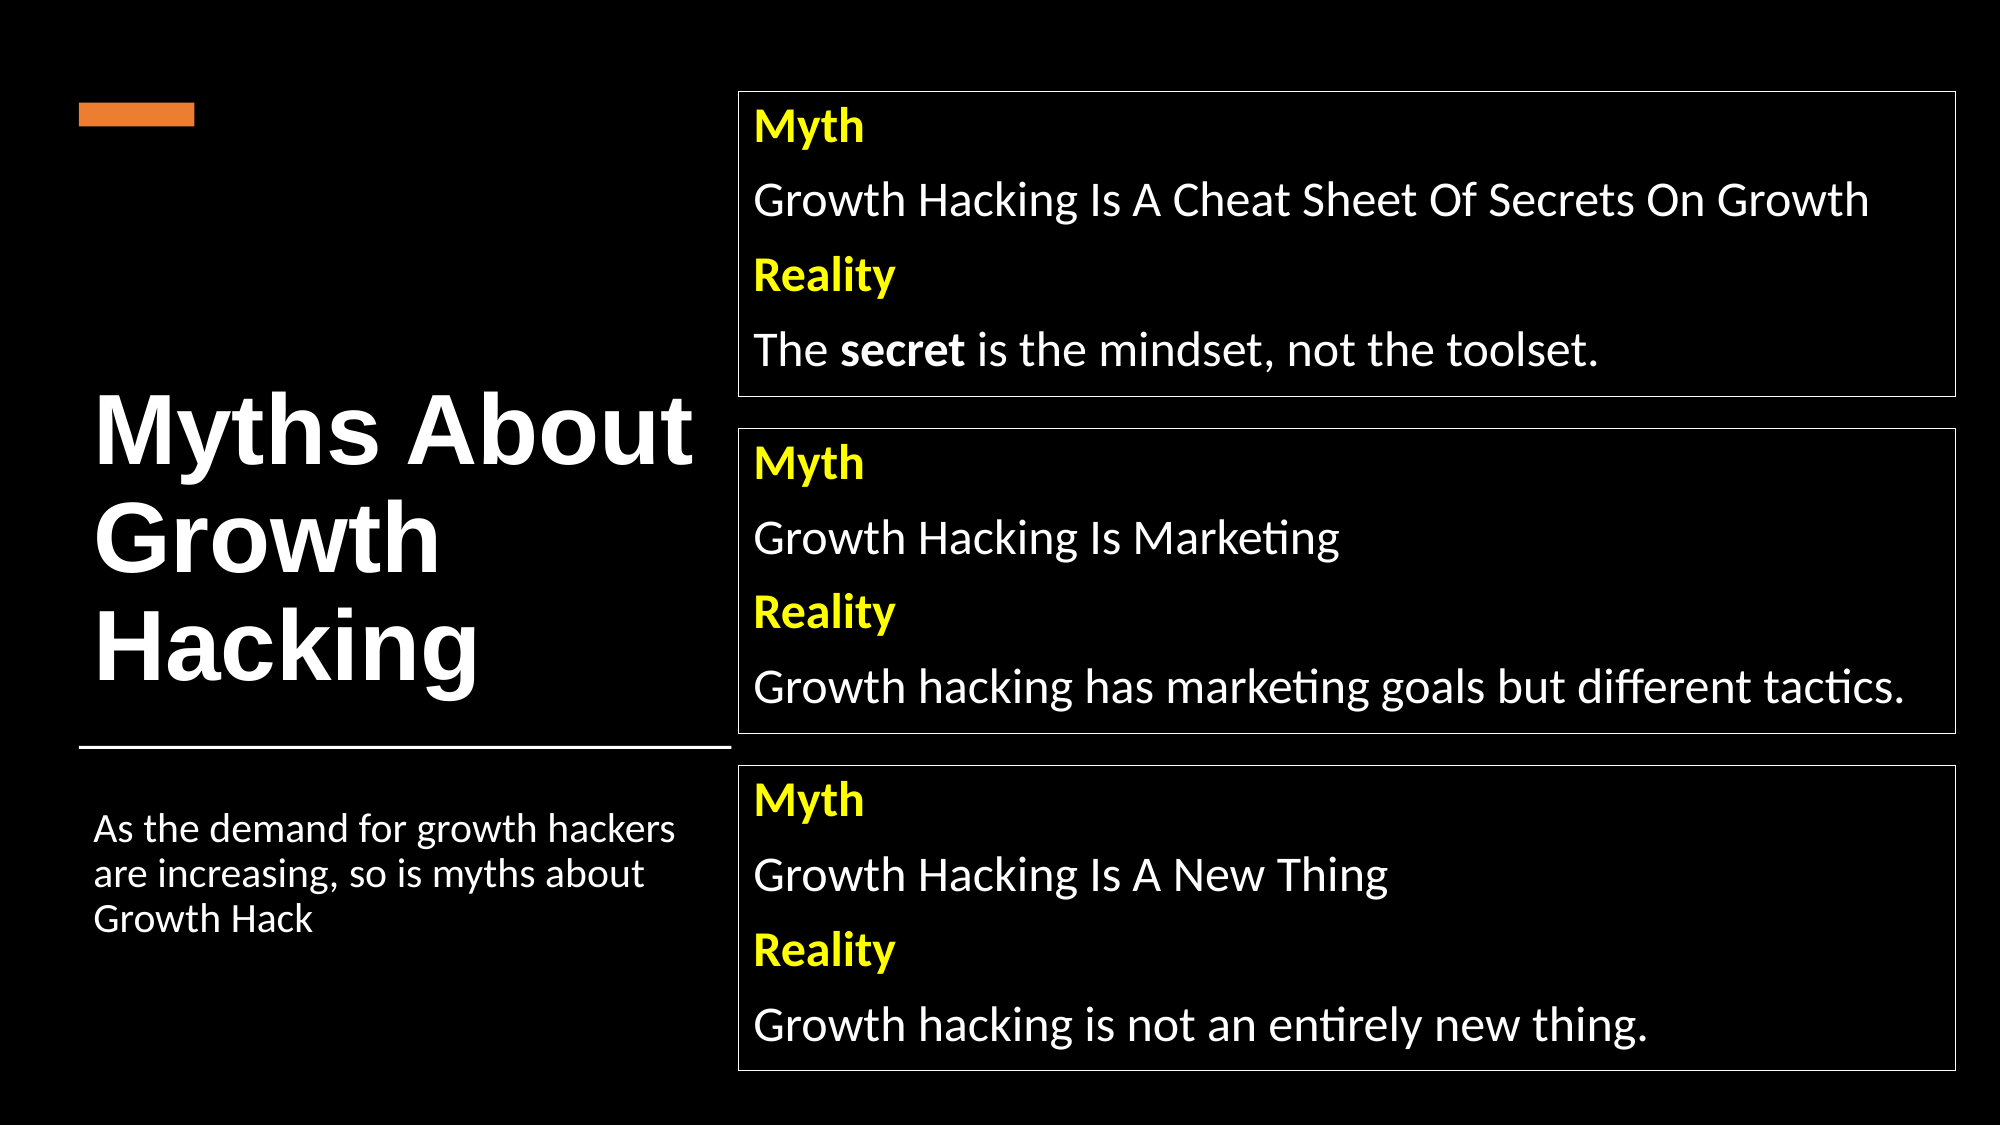

Myth
Growth Hacking Is A Cheat Sheet Of Secrets On Growth
Reality
The secret is the mindset, not the toolset.
# Myths About Growth Hacking
Myth
Growth Hacking Is Marketing
Reality
Growth hacking has marketing goals but different tactics.

Myth
Growth Hacking Is A New Thing
Reality
Growth hacking is not an entirely new thing.
As the demand for growth hackers are increasing, so is myths about Growth Hack
12